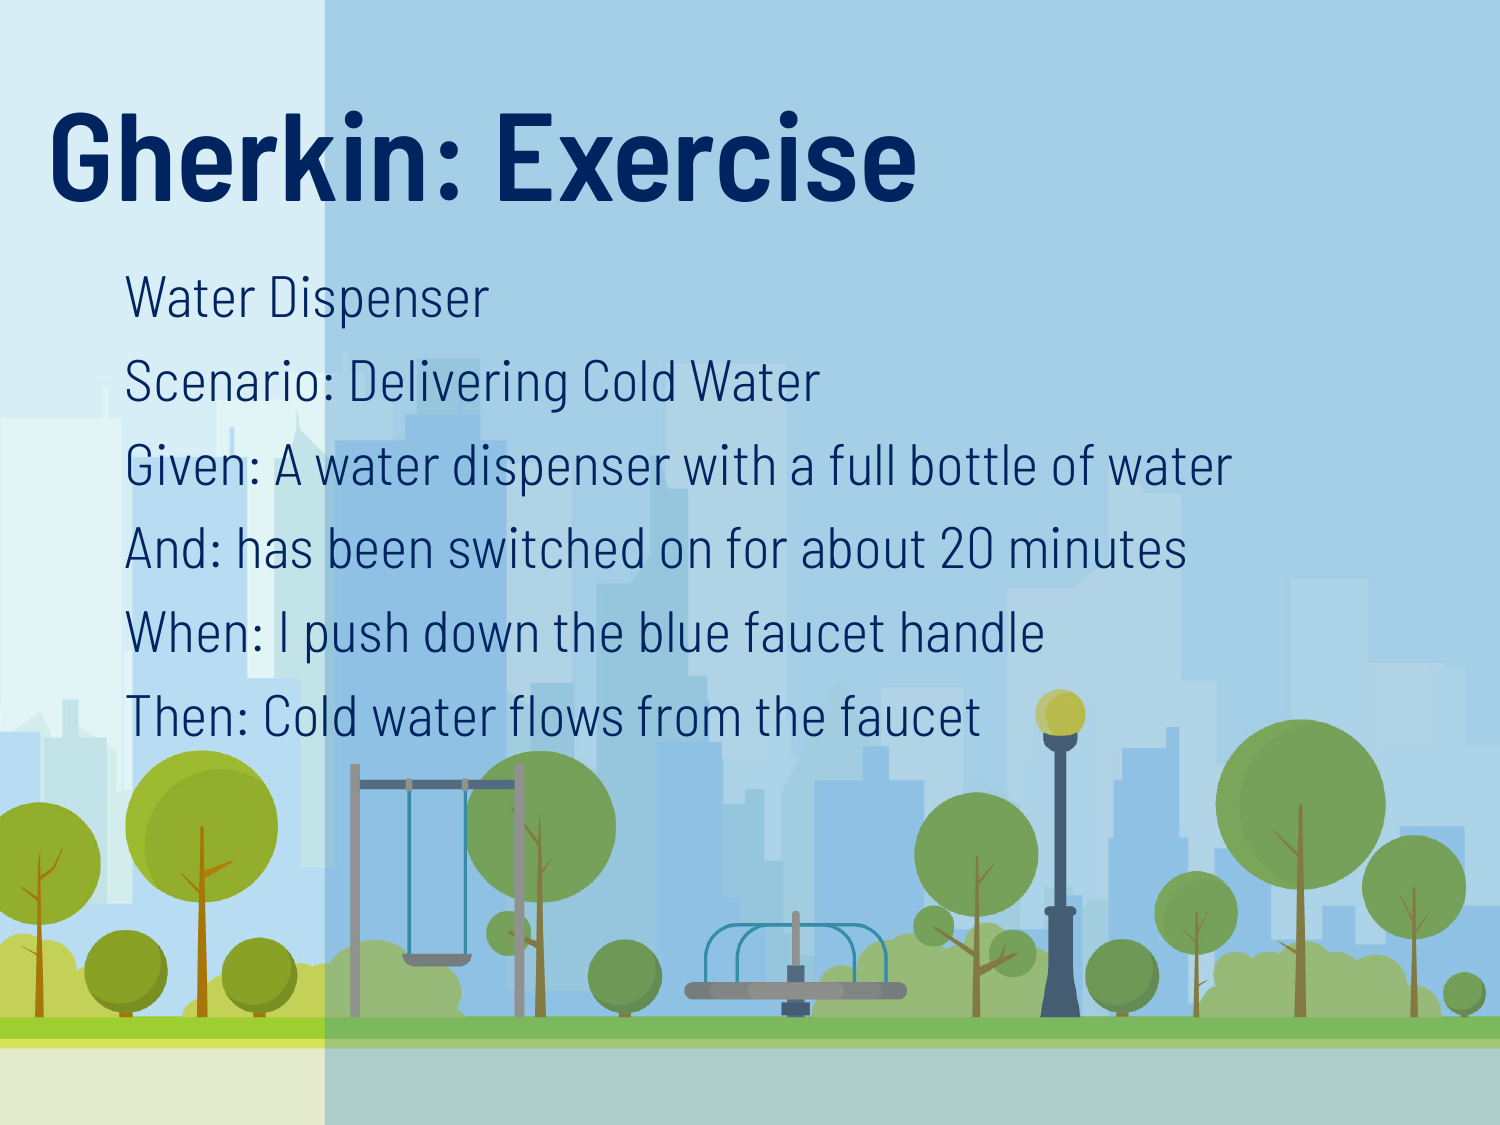

# Gherkin: Exercise
Water Dispenser
Scenario: Delivering Cold Water
Given: A water dispenser with a full bottle of water
And: has been switched on for about 20 minutes
When: I push down the blue faucet handle
Then: Cold water flows from the faucet